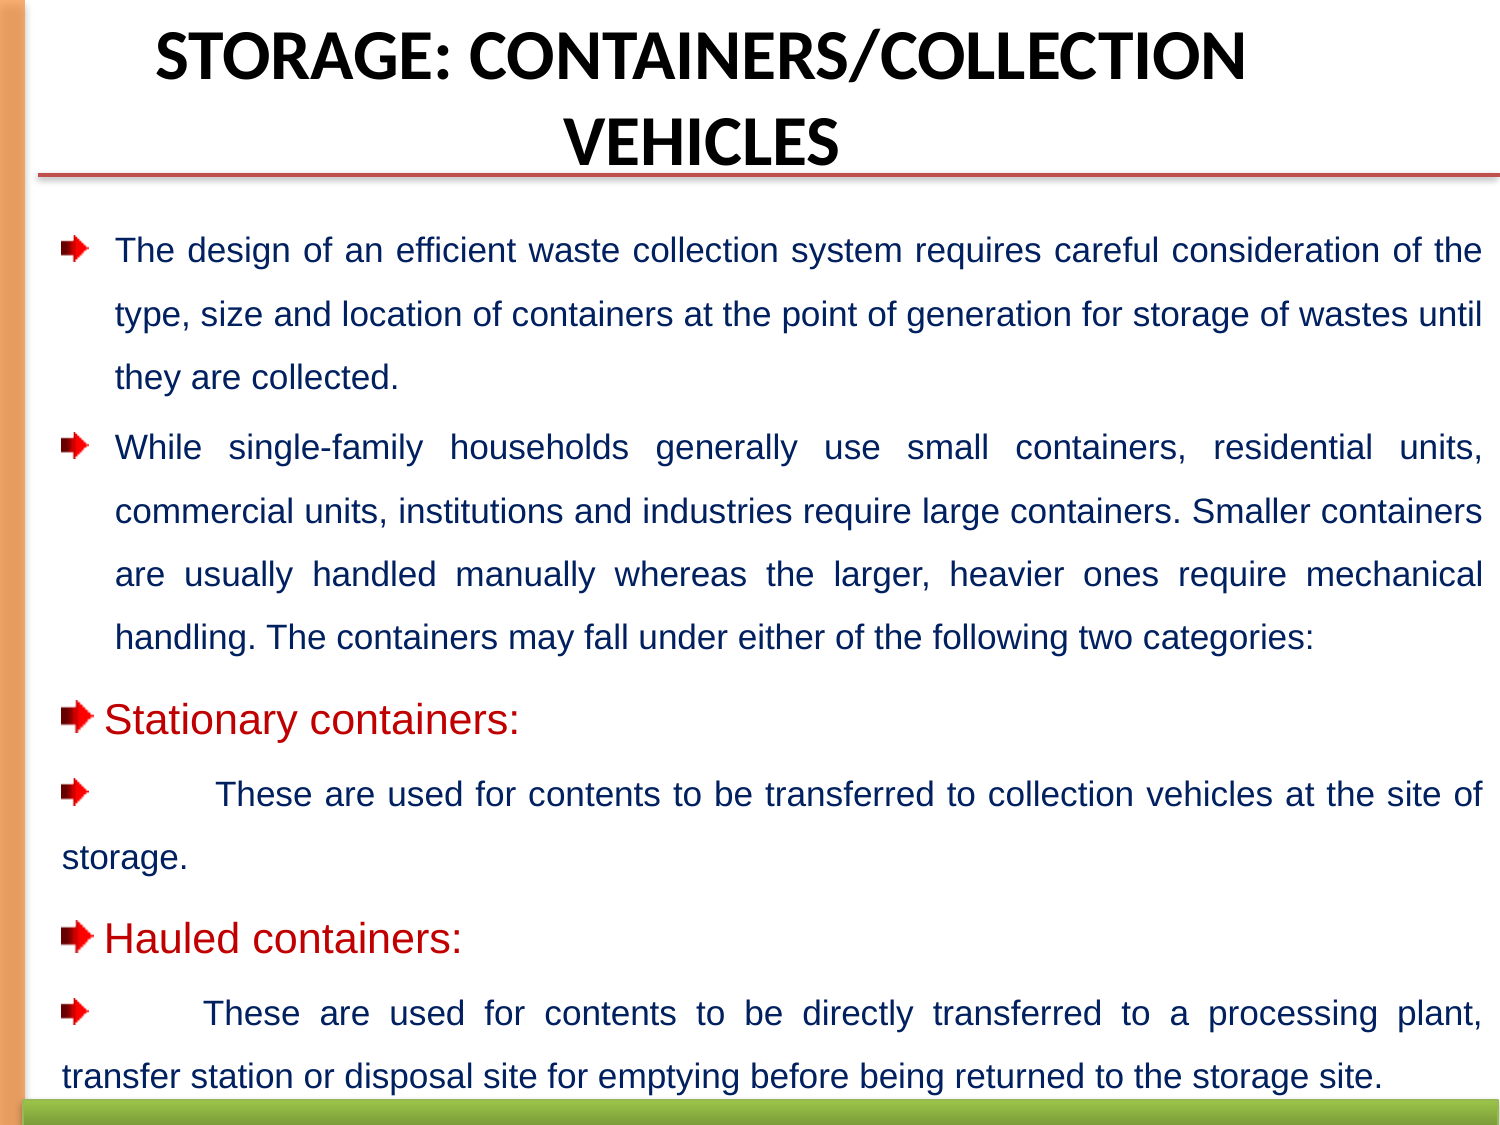

# STORAGE: CONTAINERS/COLLECTION VEHICLES
The design of an efficient waste collection system requires careful consideration of the type, size and location of containers at the point of generation for storage of wastes until they are collected.
While single-family households generally use small containers, residential units, commercial units, institutions and industries require large containers. Smaller containers are usually handled manually whereas the larger, heavier ones require mechanical handling. The containers may fall under either of the following two categories:
 Stationary containers:
	 These are used for contents to be transferred to collection vehicles at the site of storage.
 Hauled containers:
	These are used for contents to be directly transferred to a processing plant, transfer station or disposal site for emptying before being returned to the storage site.